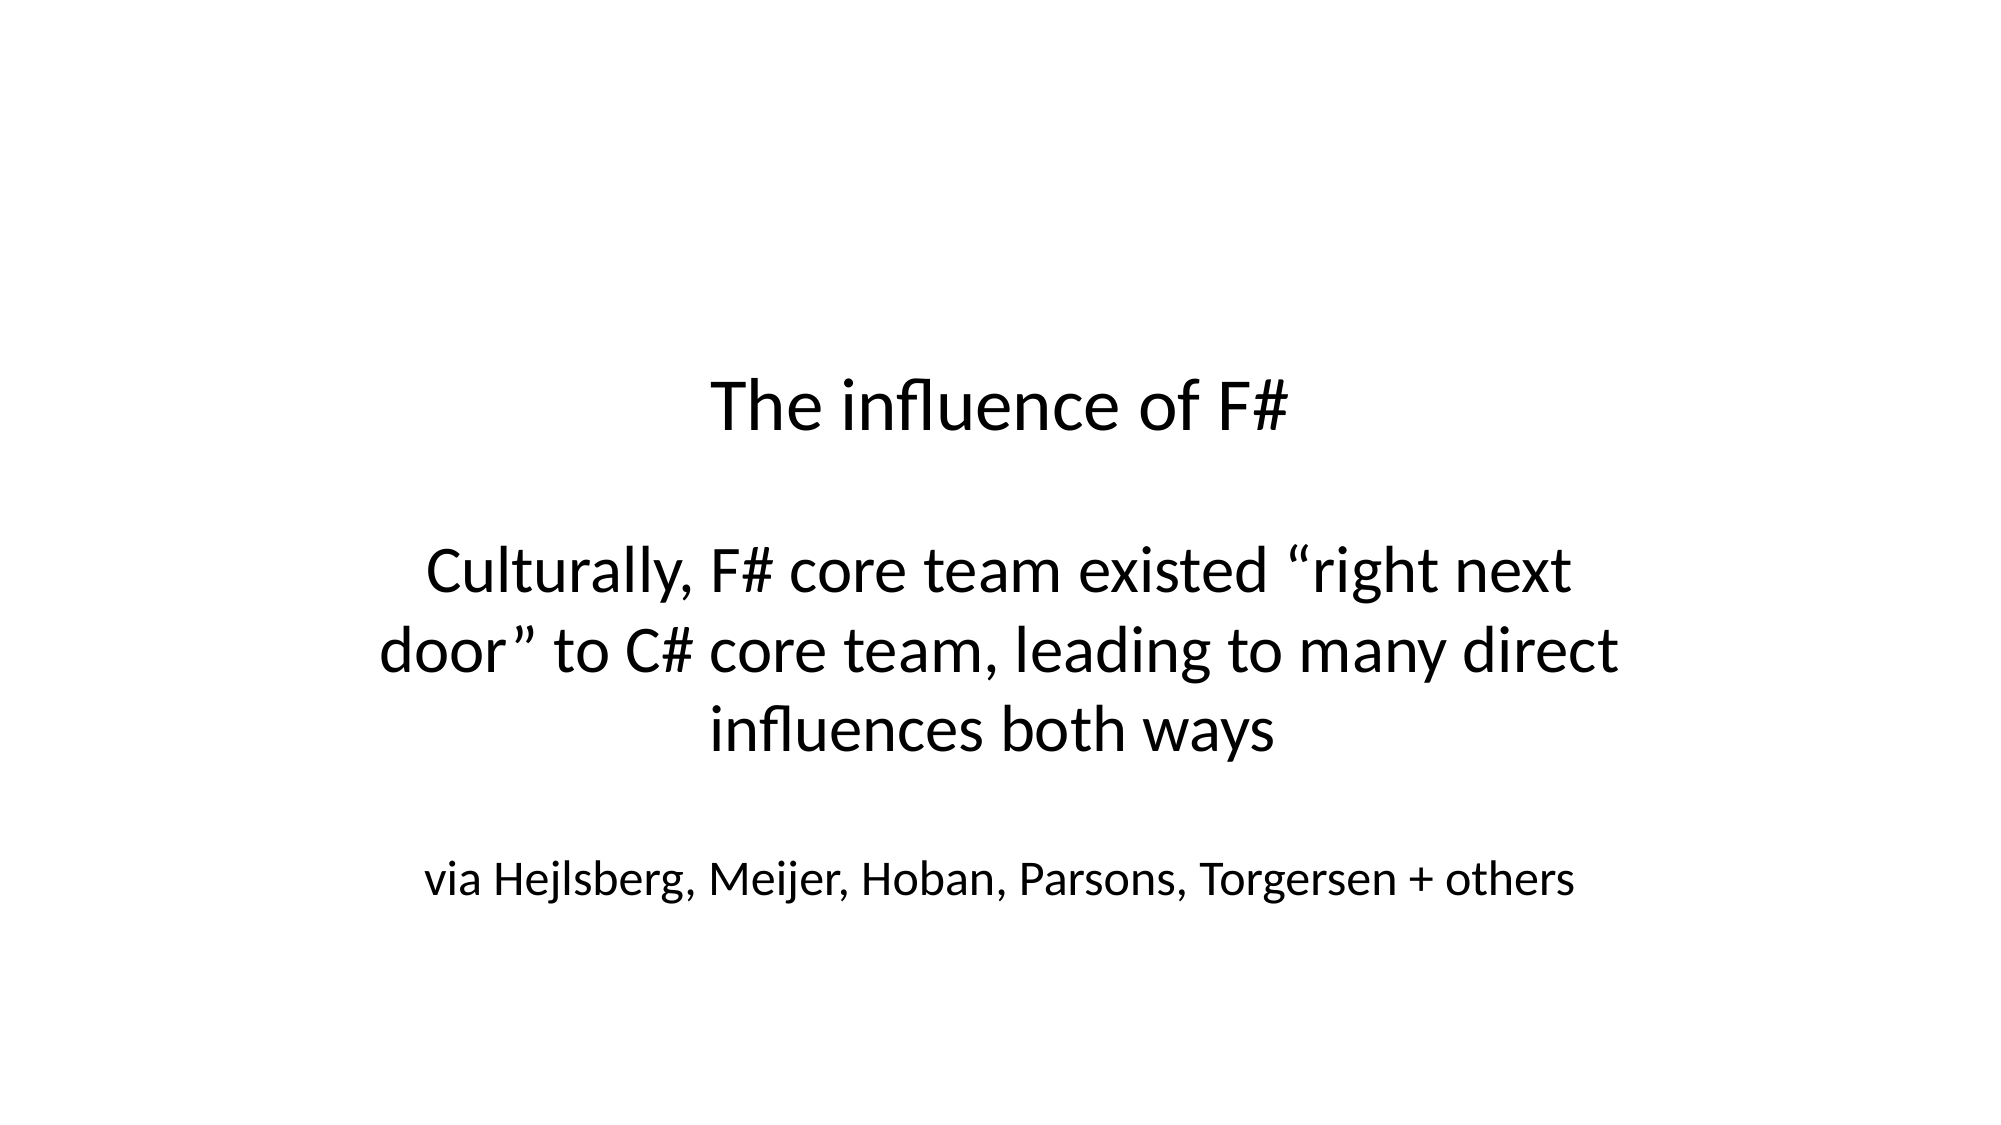

The influence of F#

Culturally, F# core team existed “right next door” to C# core team, leading to many direct influences both ways

via Hejlsberg, Meijer, Hoban, Parsons, Torgersen + others